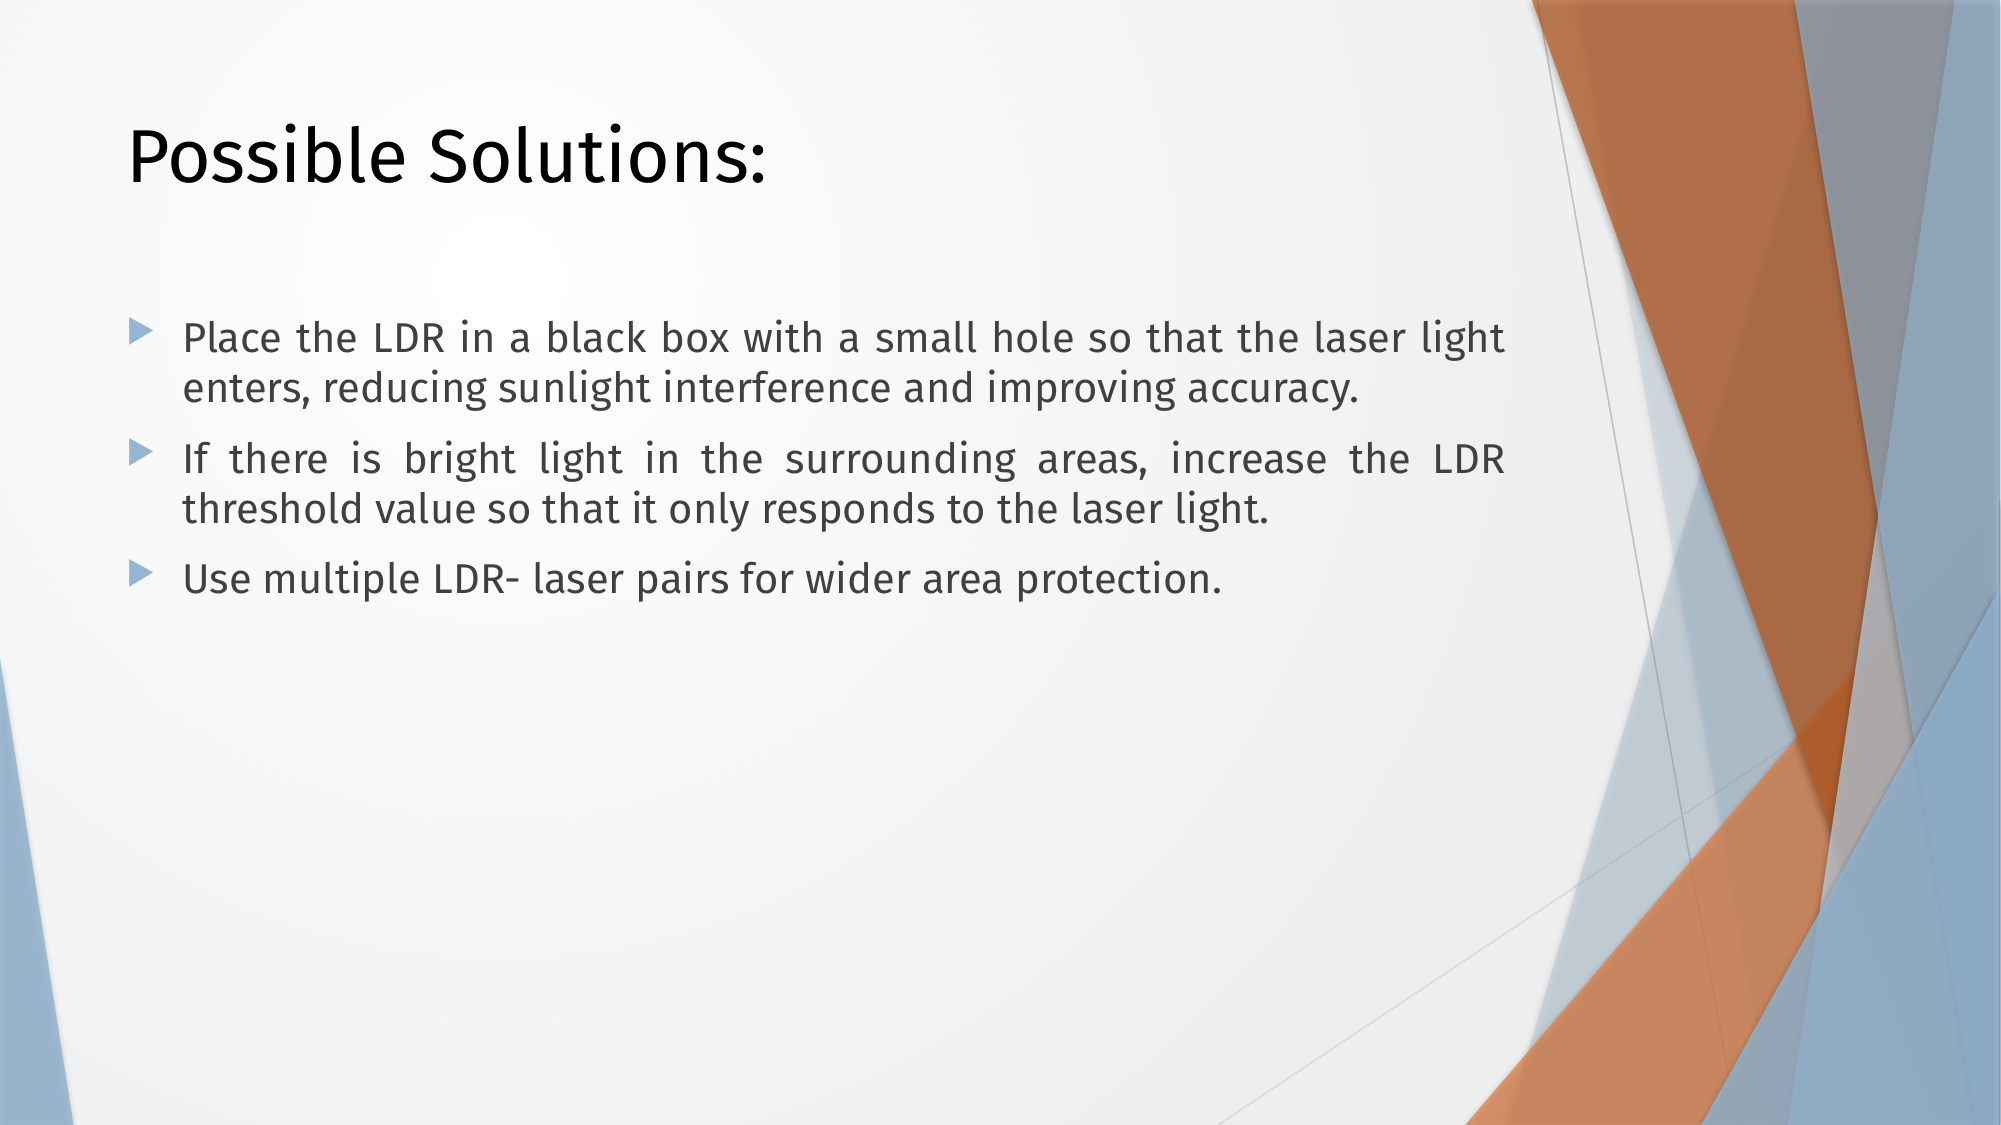

# Possible Solutions:
Place the LDR in a black box with a small hole so that the laser light enters, reducing sunlight interference and improving accuracy.
If there is bright light in the surrounding areas, increase the LDR threshold value so that it only responds to the laser light.
Use multiple LDR- laser pairs for wider area protection.